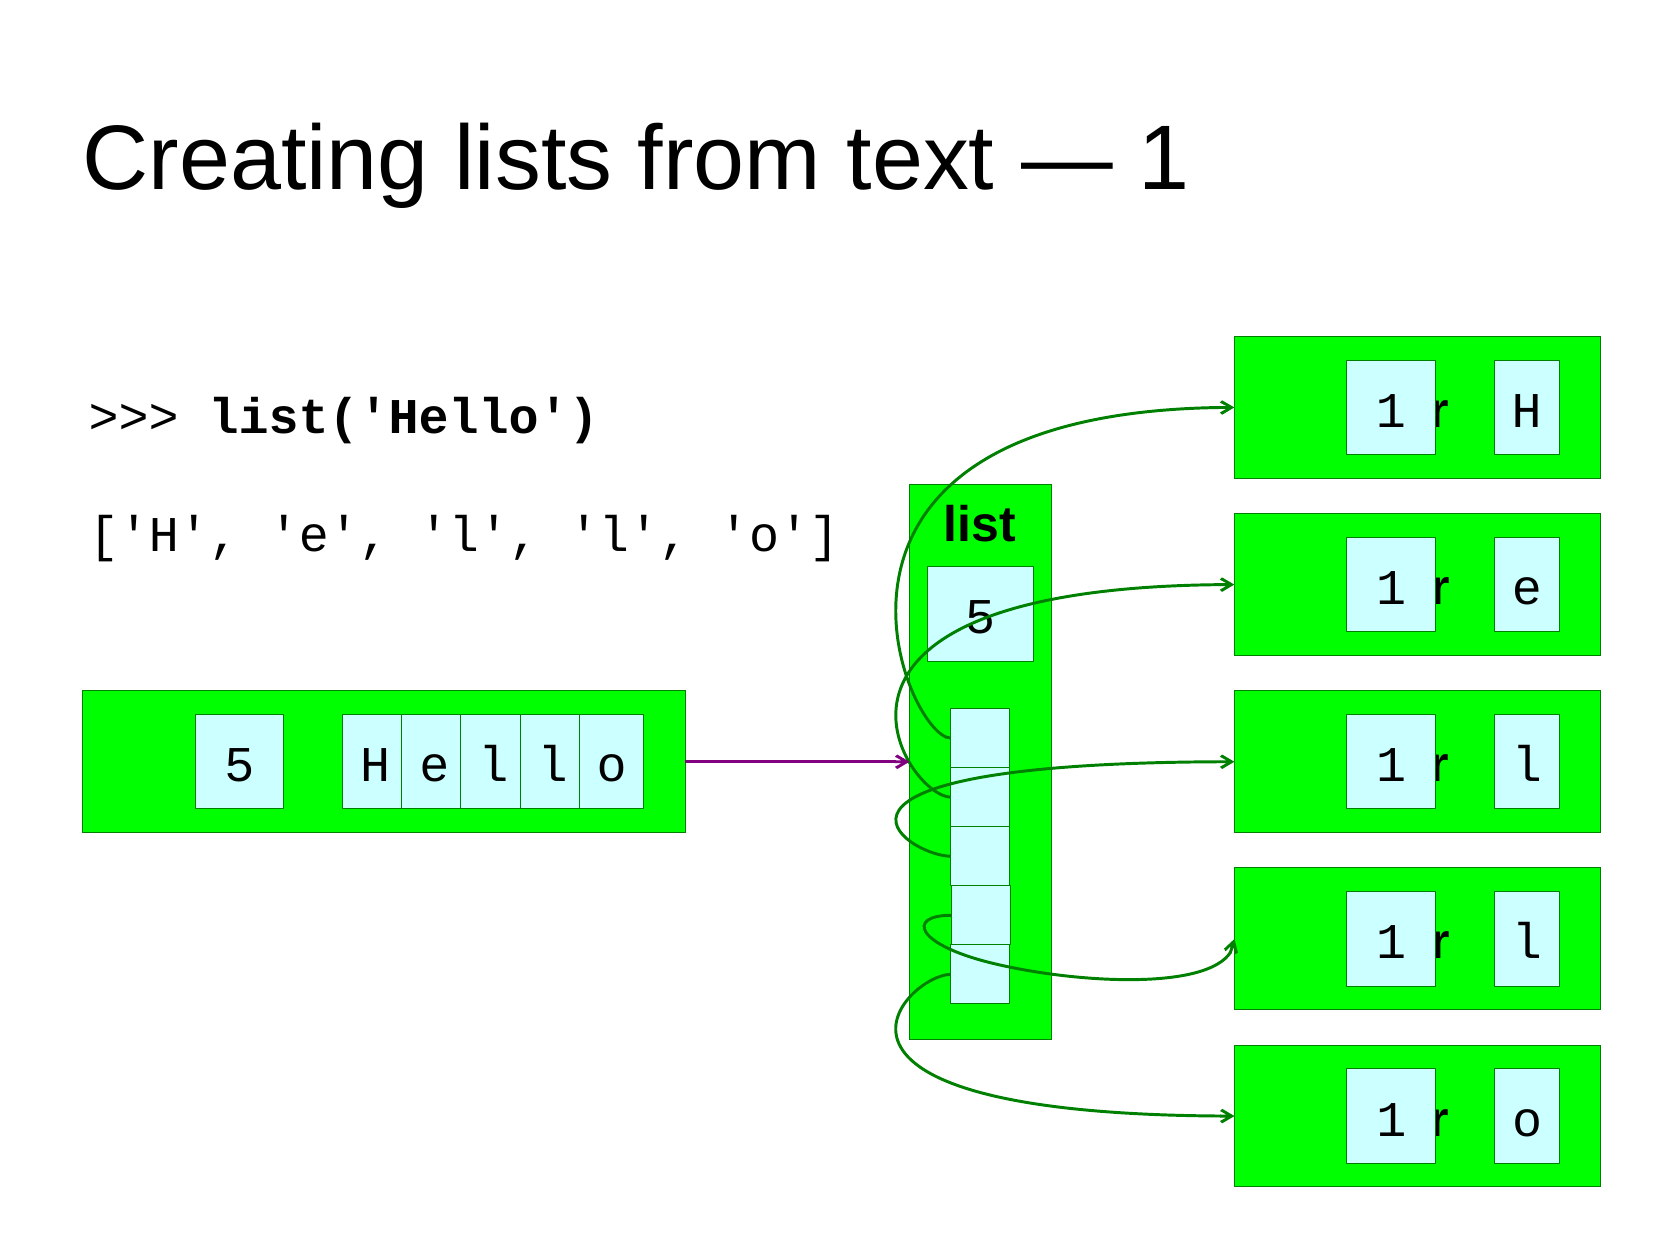

Creating lists from text ― 1
str
1
H
>>>
list('Hello')
list
5

['H', 'e', 'l', 'l', 'o']
str
1
e
str
5
H
e
l
l
o
str
1
l
str
1
l
str
1
o
226